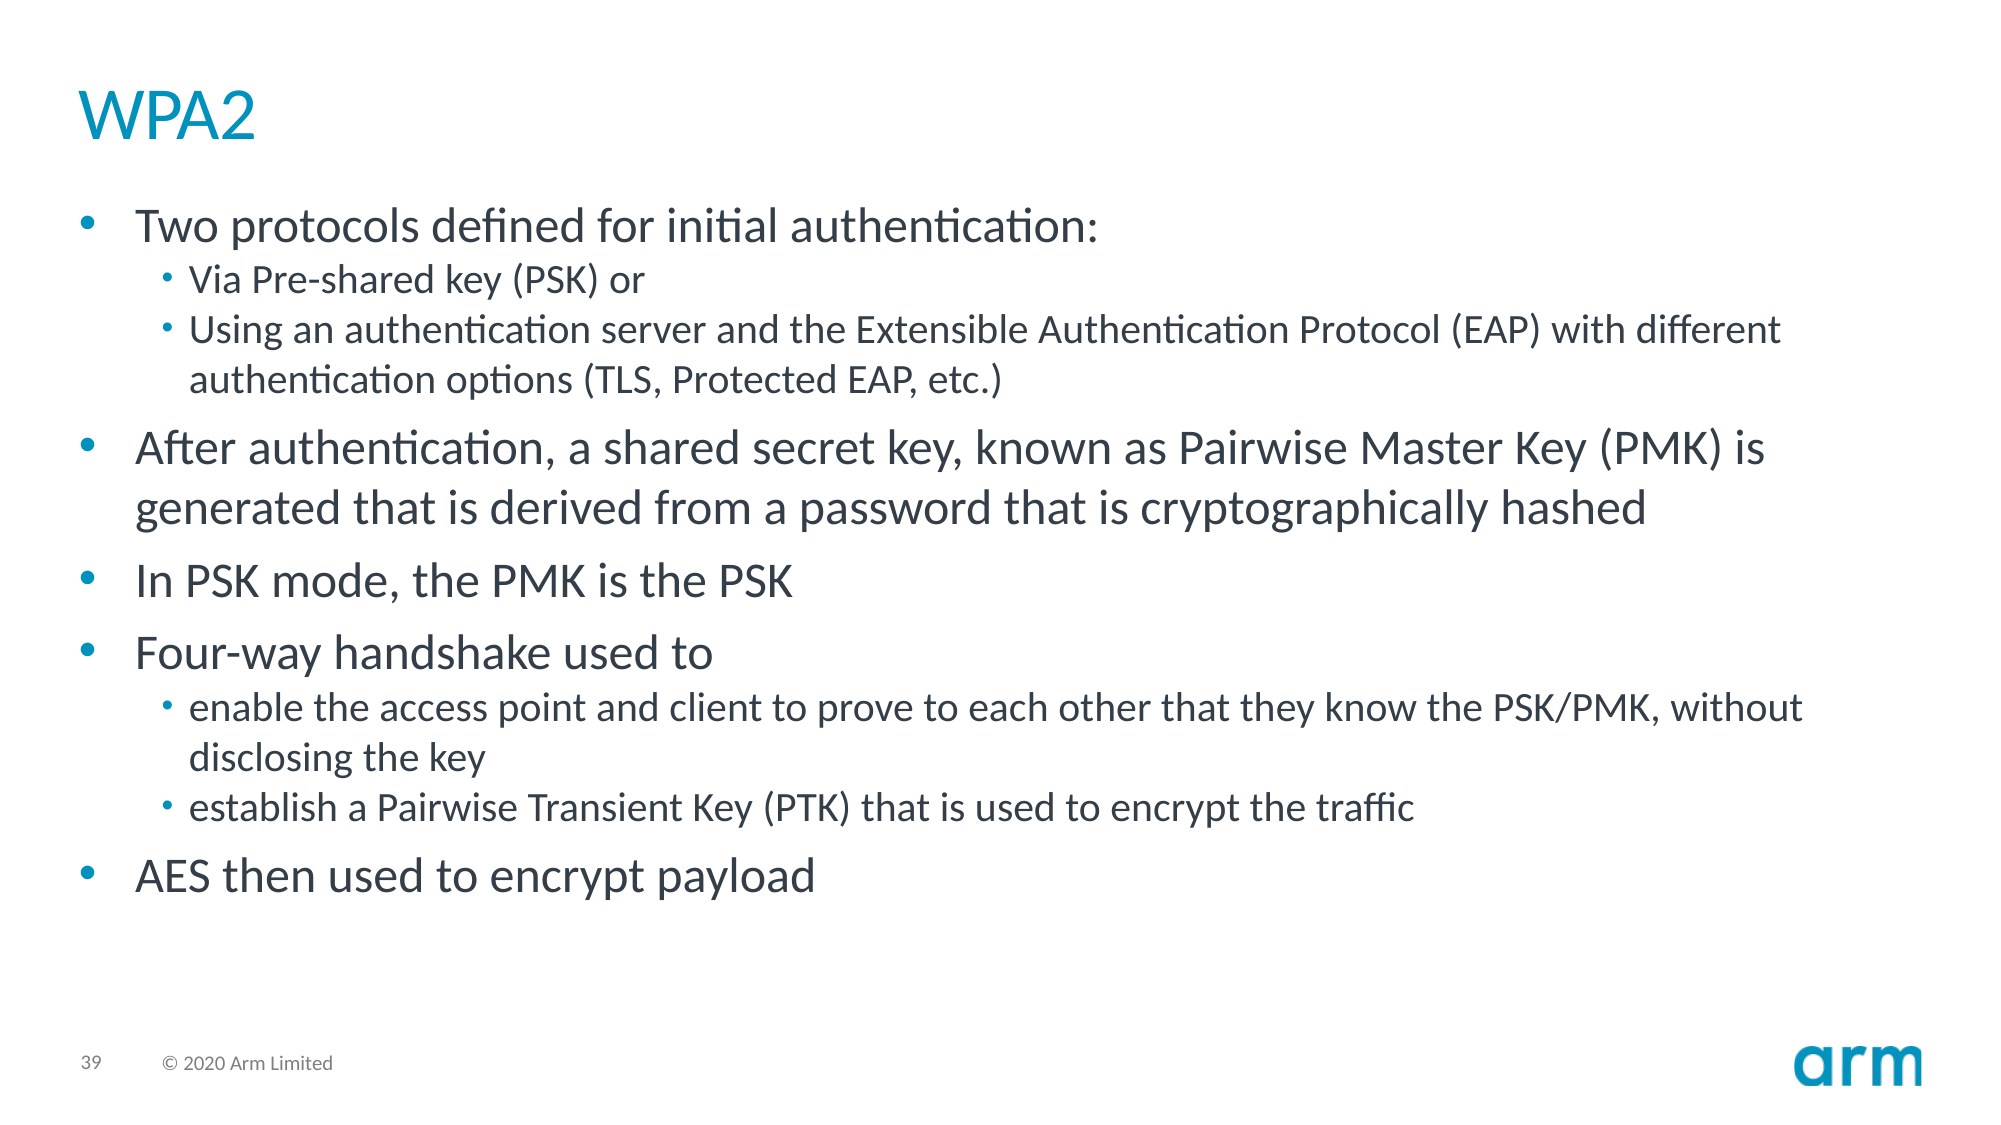

# WPA2
Two protocols defined for initial authentication:
Via Pre-shared key (PSK) or
Using an authentication server and the Extensible Authentication Protocol (EAP) with different authentication options (TLS, Protected EAP, etc.)
After authentication, a shared secret key, known as Pairwise Master Key (PMK) is generated that is derived from a password that is cryptographically hashed
In PSK mode, the PMK is the PSK
Four-way handshake used to
enable the access point and client to prove to each other that they know the PSK/PMK, without disclosing the key
establish a Pairwise Transient Key (PTK) that is used to encrypt the traffic
AES then used to encrypt payload